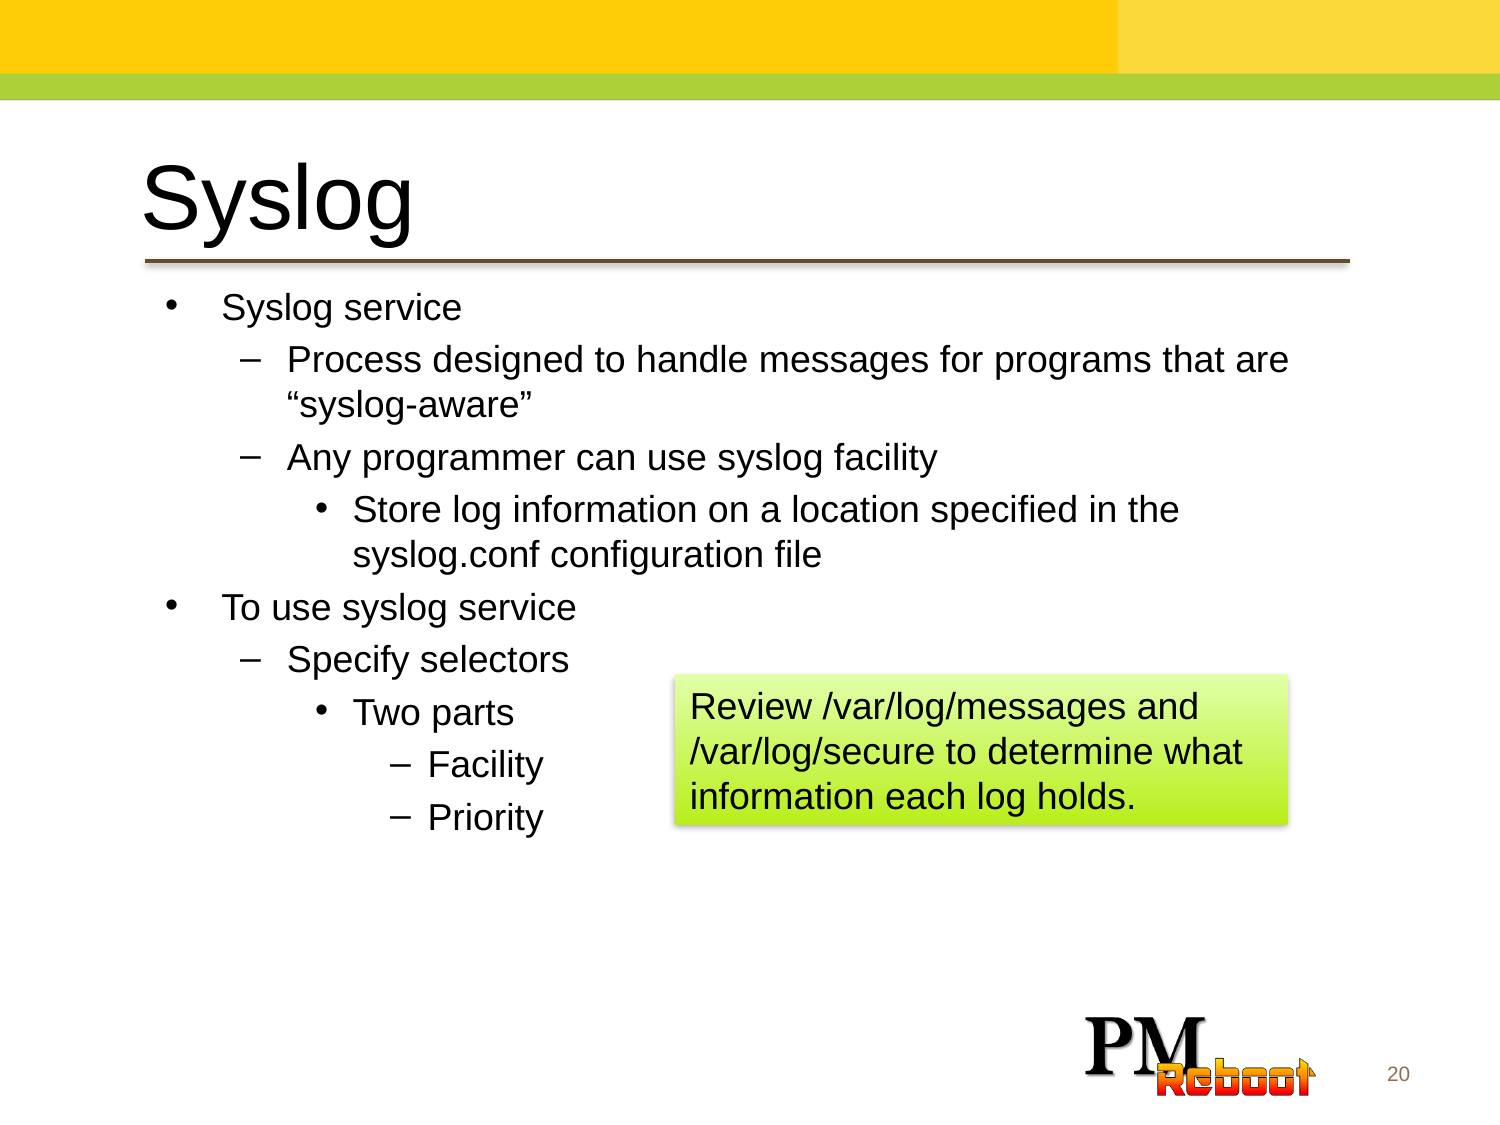

Syslog
Syslog service
Process designed to handle messages for programs that are “syslog-aware”
Any programmer can use syslog facility
Store log information on a location specified in the syslog.conf configuration file
To use syslog service
Specify selectors
Two parts
Facility
Priority
Review /var/log/messages and /var/log/secure to determine what information each log holds.
20